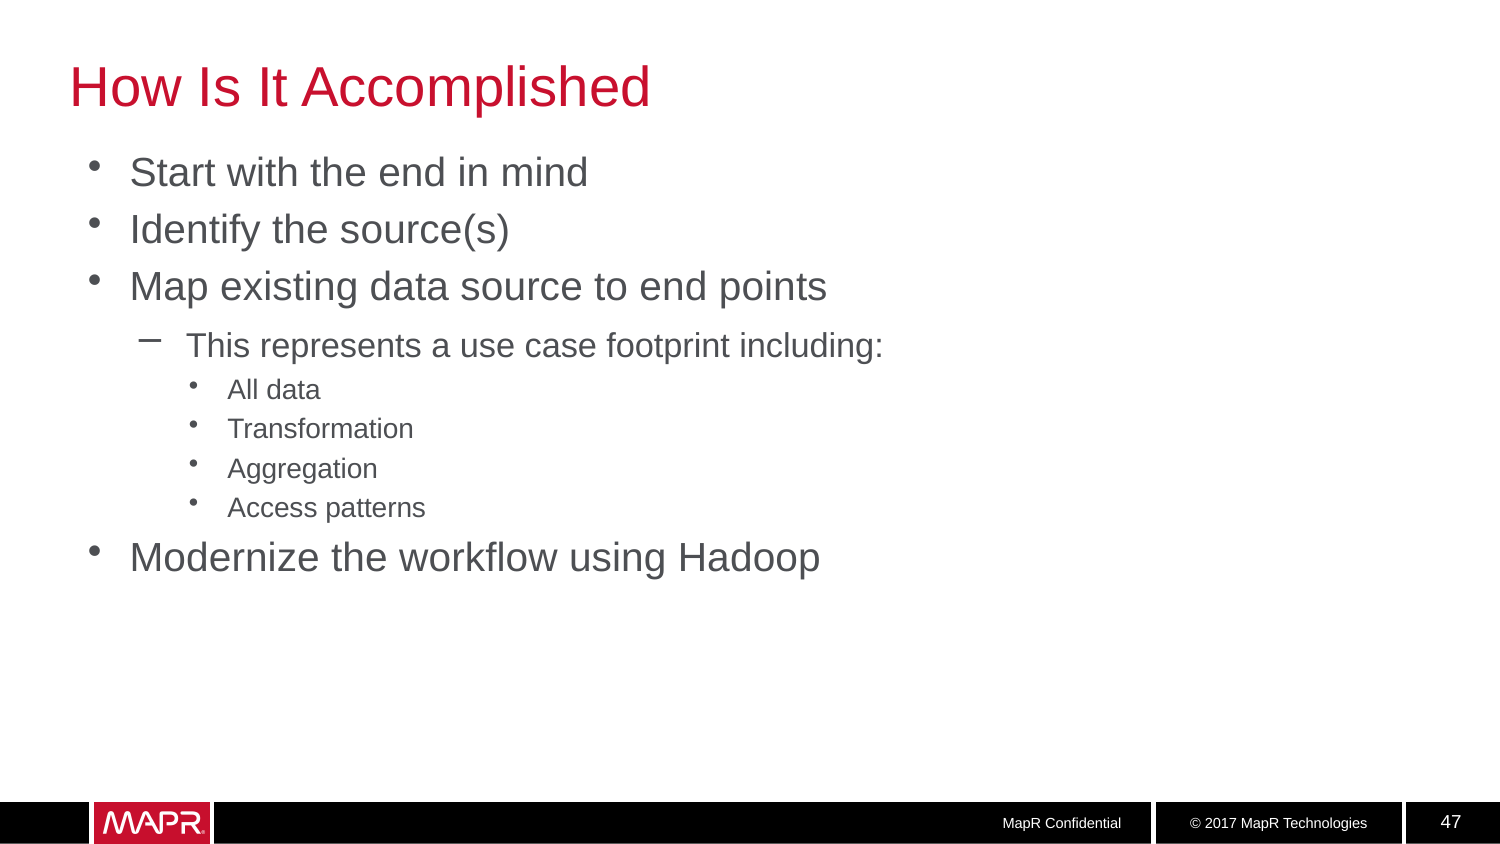

# How Is It Accomplished
Start with the end in mind
Identify the source(s)
Map existing data source to end points
This represents a use case footprint including:
All data
Transformation
Aggregation
Access patterns
Modernize the workflow using Hadoop